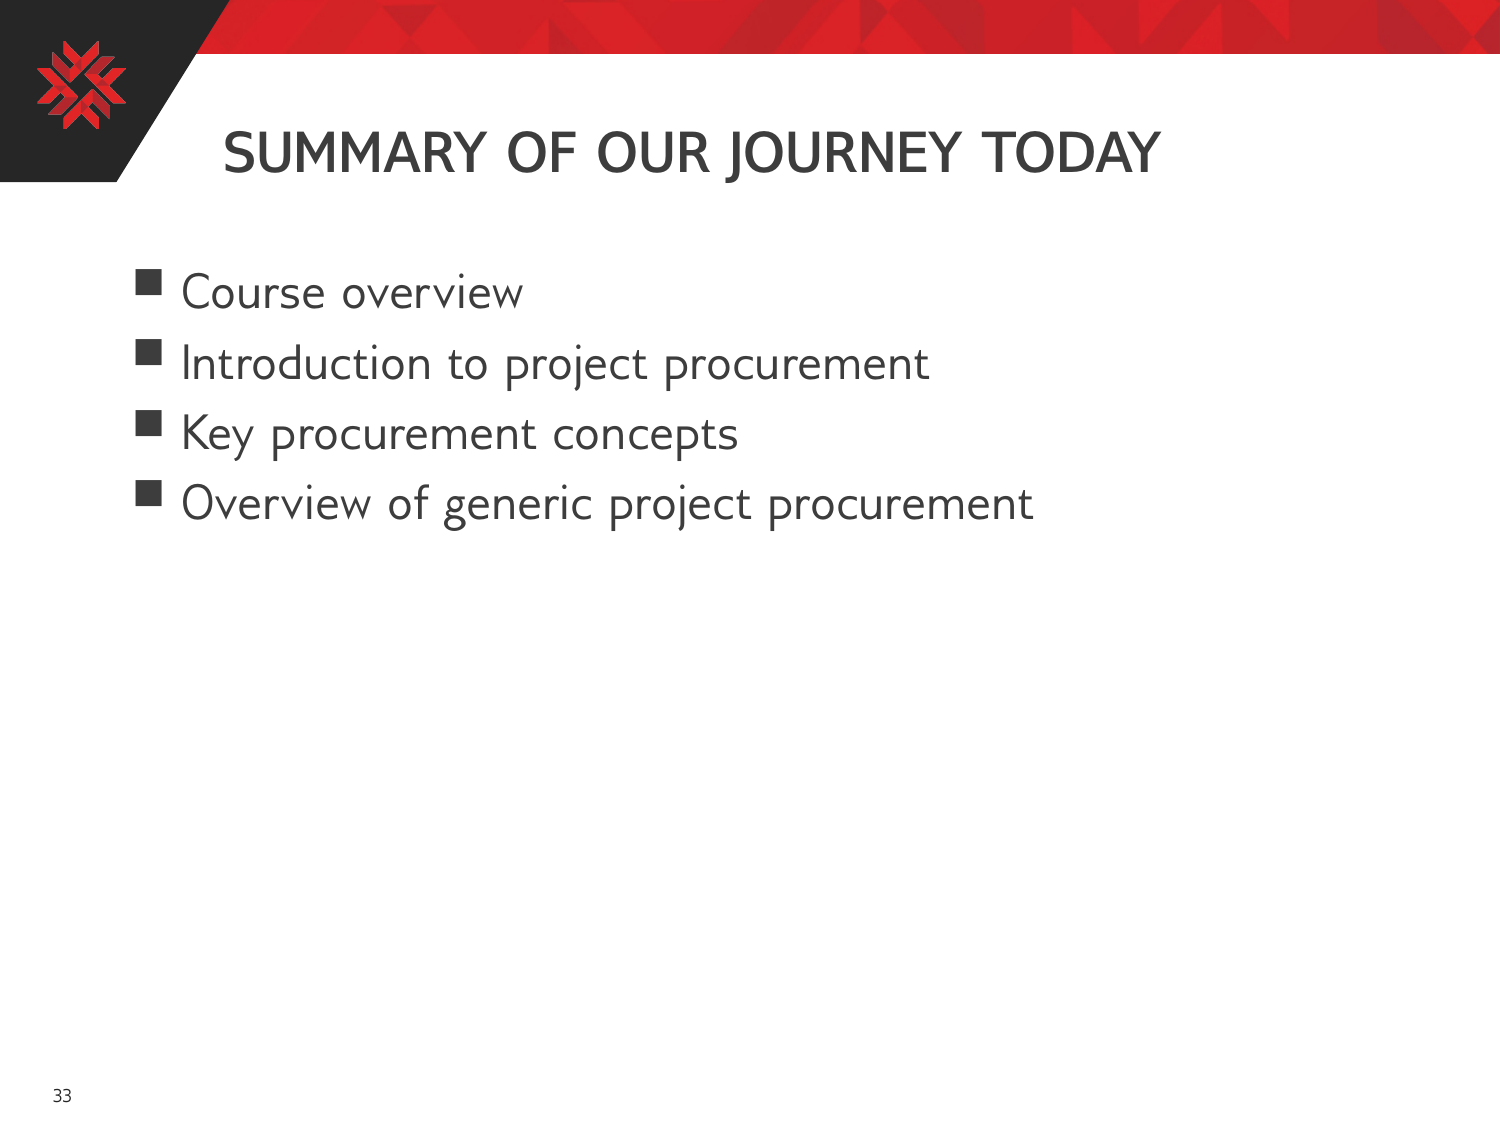

# Summary of our journey today
Course overview
Introduction to project procurement
Key procurement concepts
Overview of generic project procurement

33